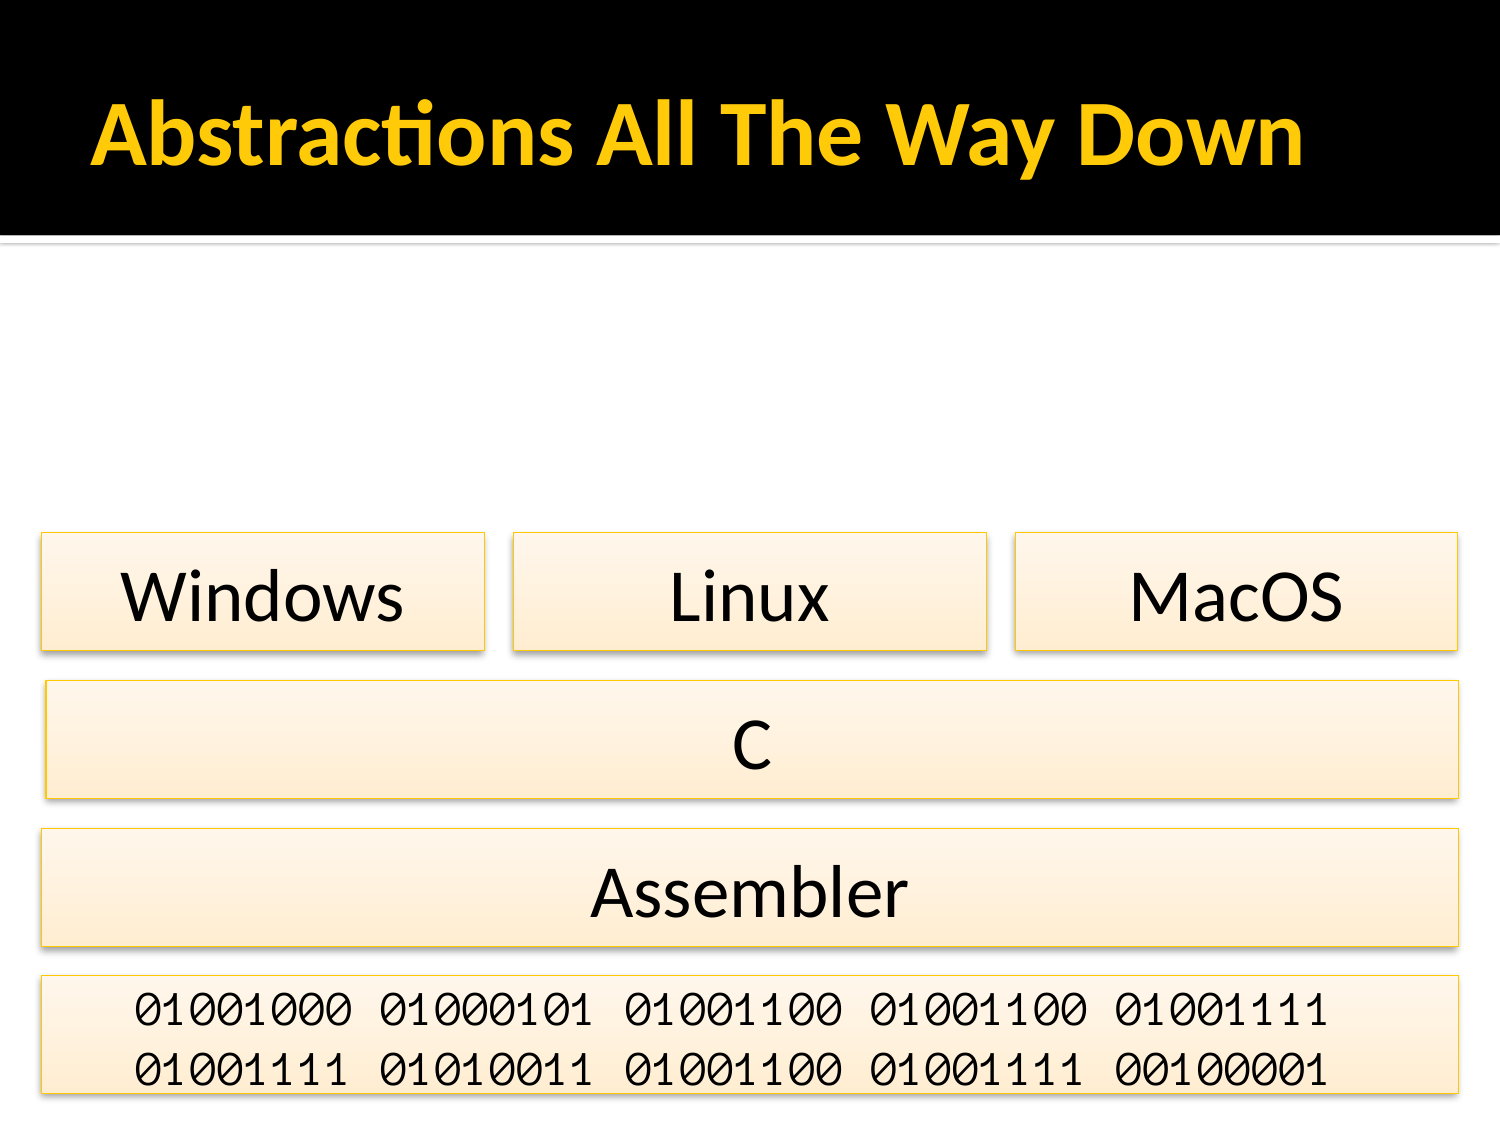

# Abstractions All The Way Down
MacOS
Windows
Linux
C
Assembler
01001000 01000101 01001100 01001100 01001111
01001111 01010011 01001100 01001111 00100001